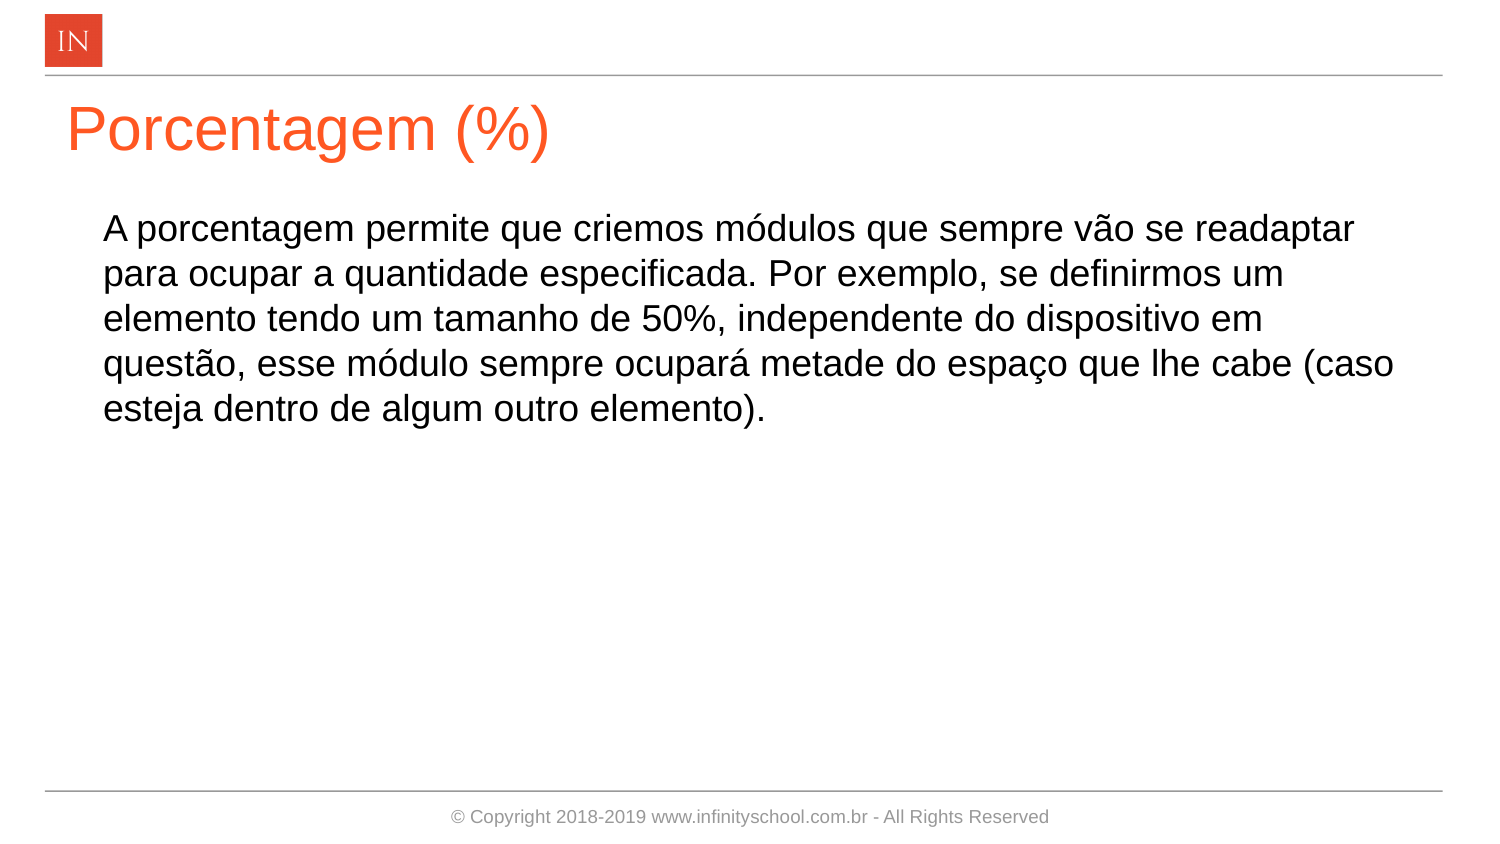

# Porcentagem (%)

A porcentagem permite que criemos módulos que sempre vão se readaptar para ocupar a quantidade especificada. Por exemplo, se definirmos um elemento tendo um tamanho de 50%, independente do dispositivo em questão, esse módulo sempre ocupará metade do espaço que lhe cabe (caso esteja dentro de algum outro elemento).